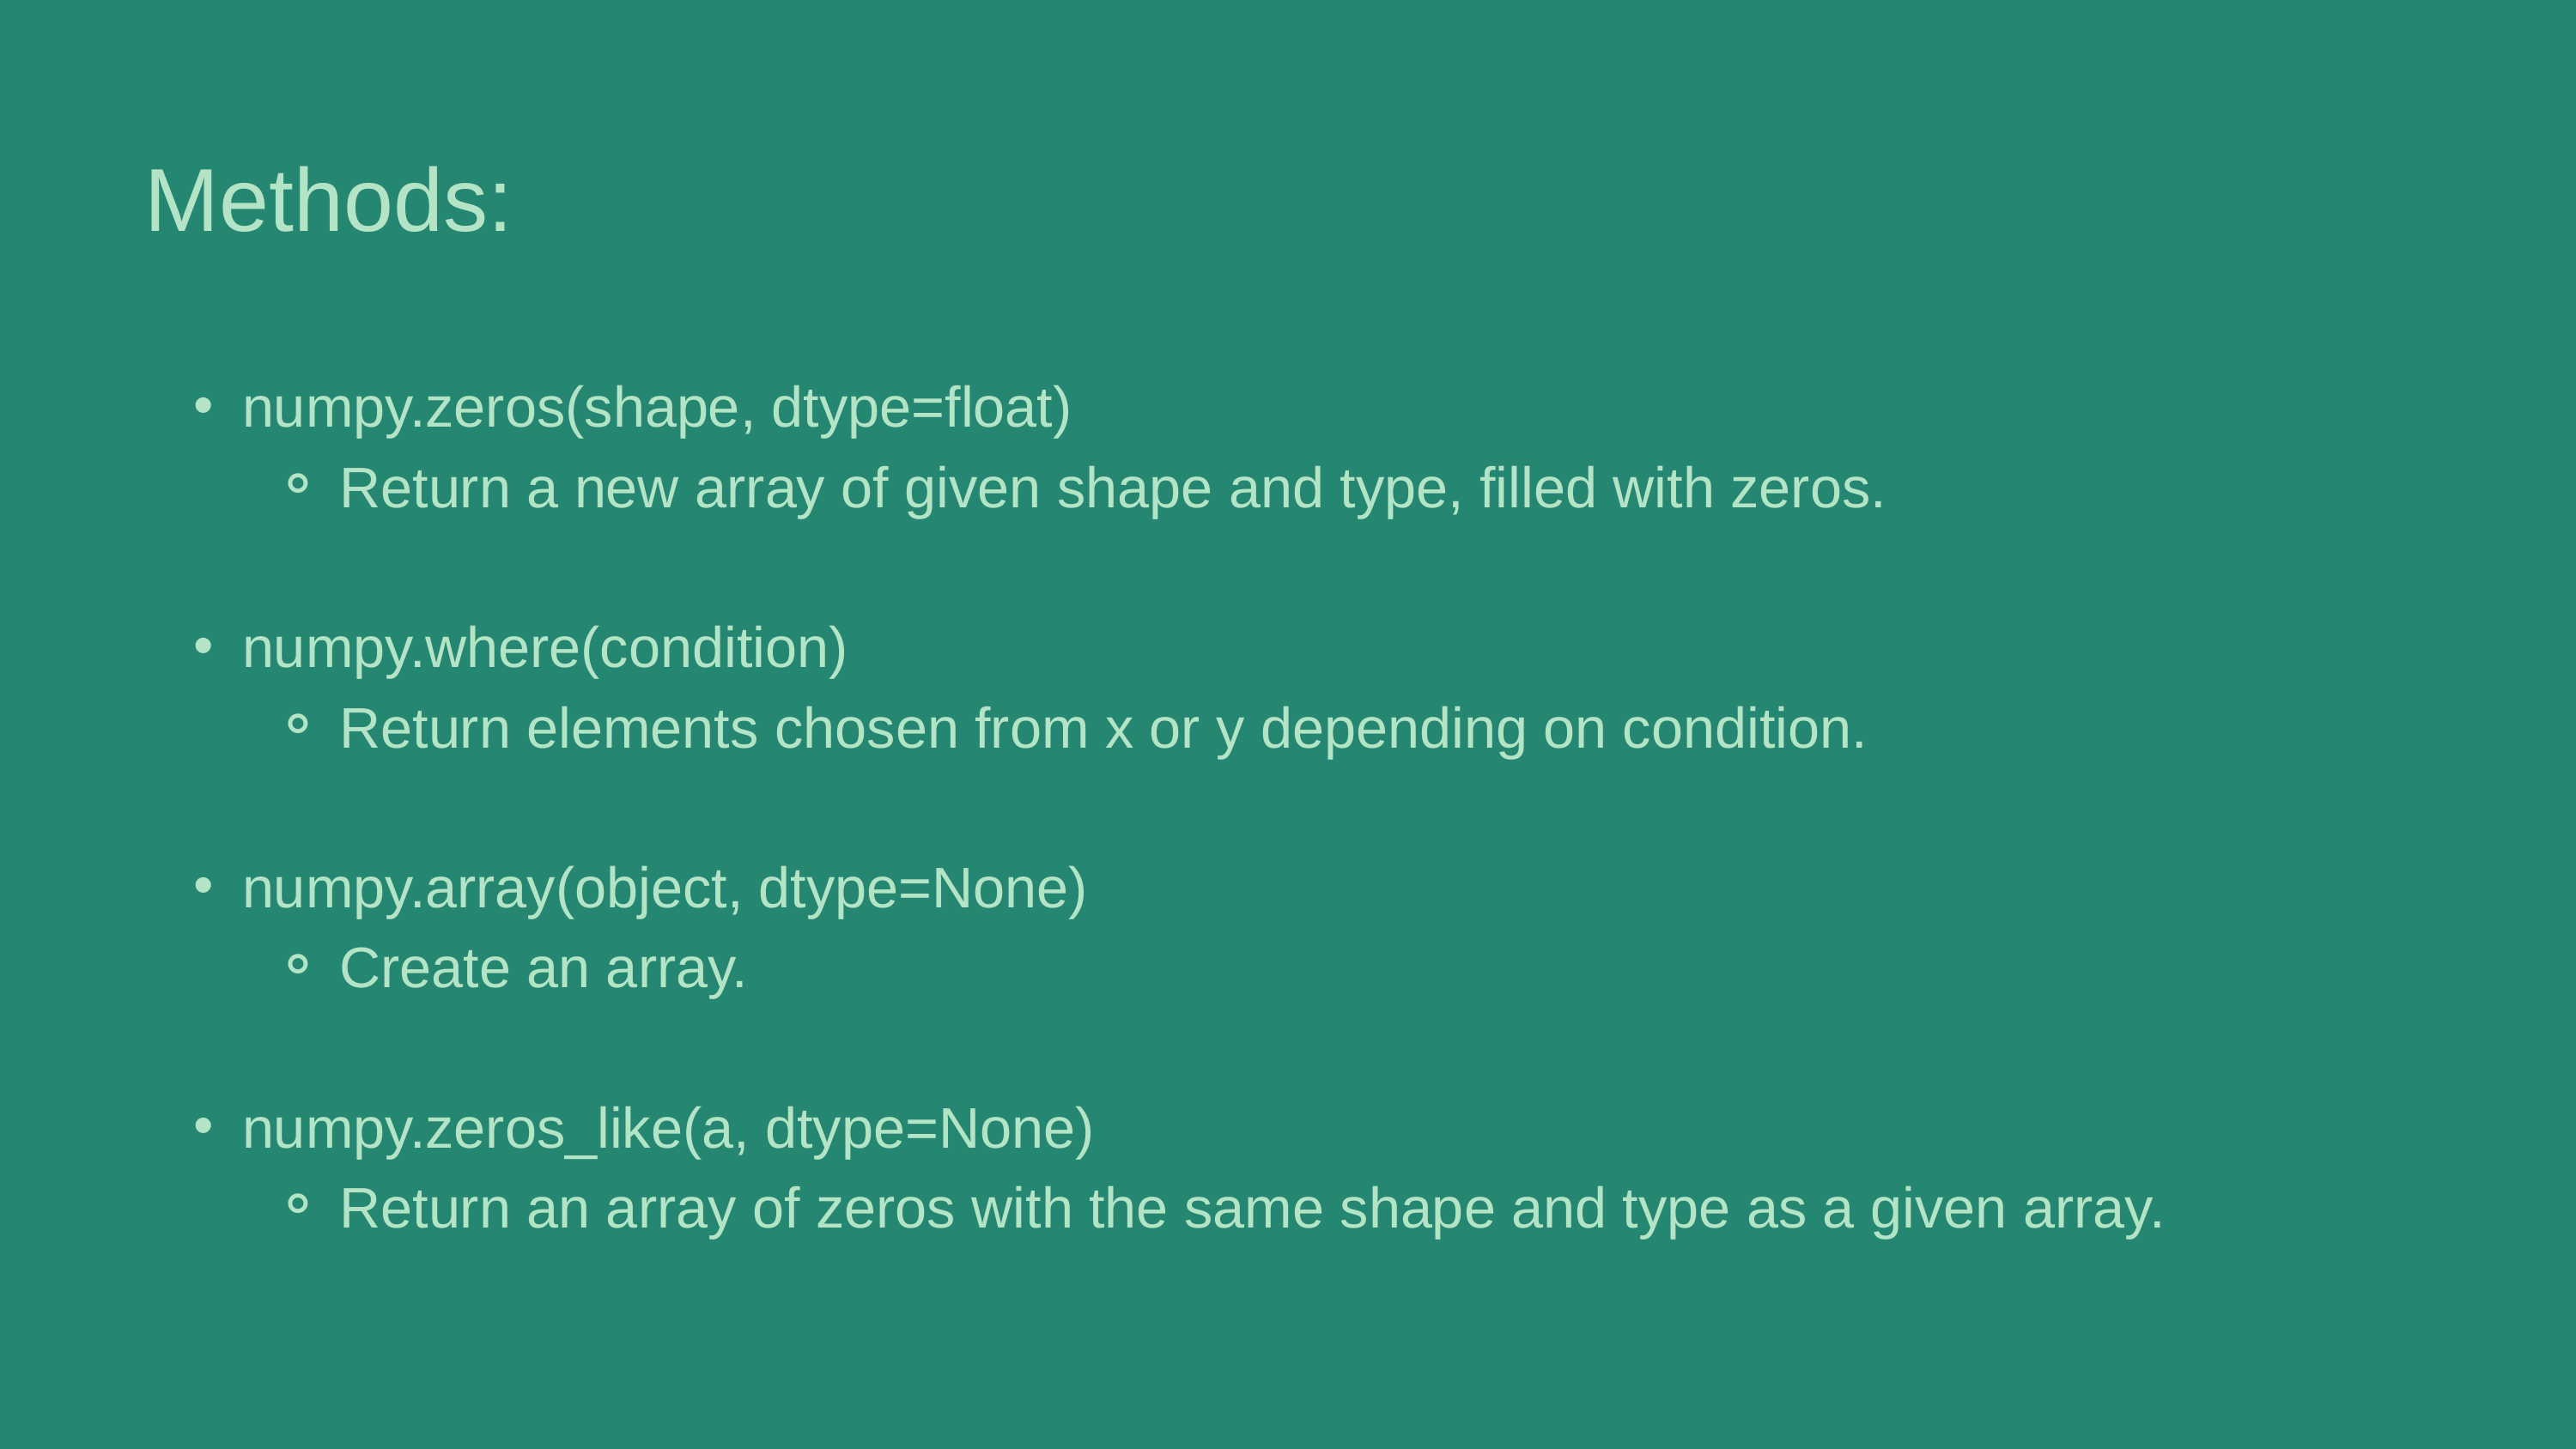

Methods:
numpy.zeros(shape, dtype=float)
Return a new array of given shape and type, filled with zeros.

numpy.where(condition)
Return elements chosen from x or y depending on condition.

numpy.array(object, dtype=None)
Create an array.

numpy.zeros_like(a, dtype=None)
Return an array of zeros with the same shape and type as a given array.